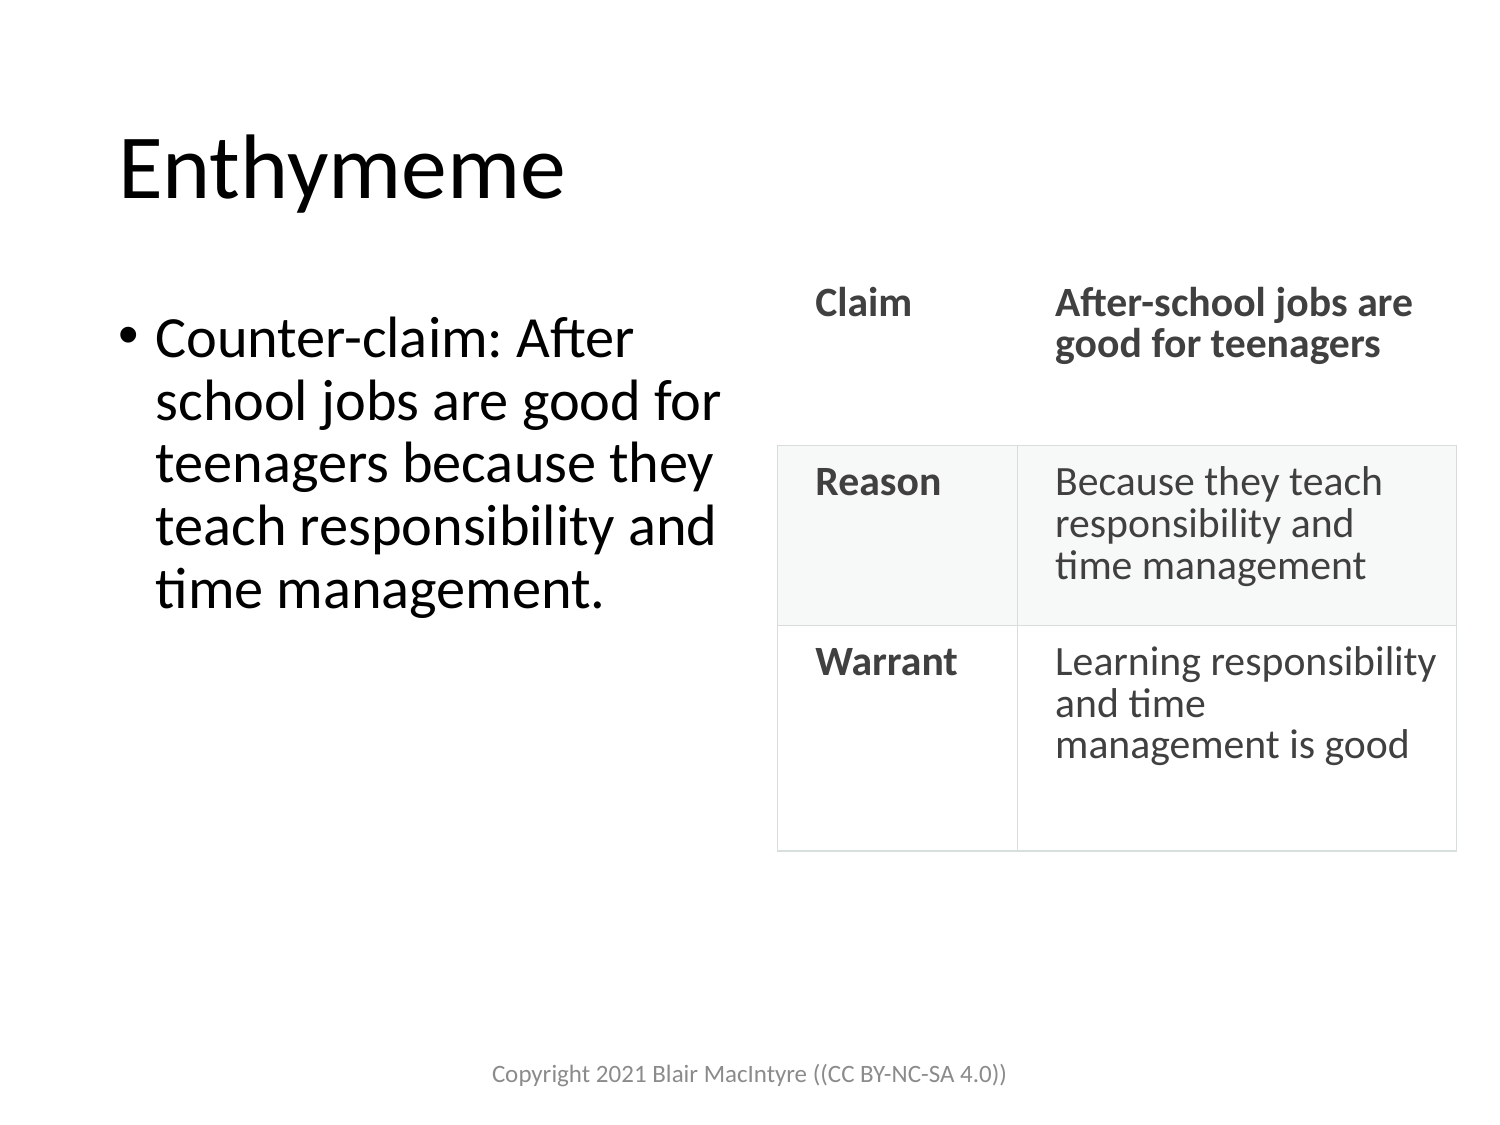

# Enthymeme
| Claim | After-school jobs are good for teenagers |
| --- | --- |
| Reason | Because they teach responsibility and time management |
| Warrant | Learning responsibility and time management is good |
Counter-claim: After school jobs are good for teenagers because they teach responsibility and time management.

Copyright 2021 Blair MacIntyre ((CC BY-NC-SA 4.0))